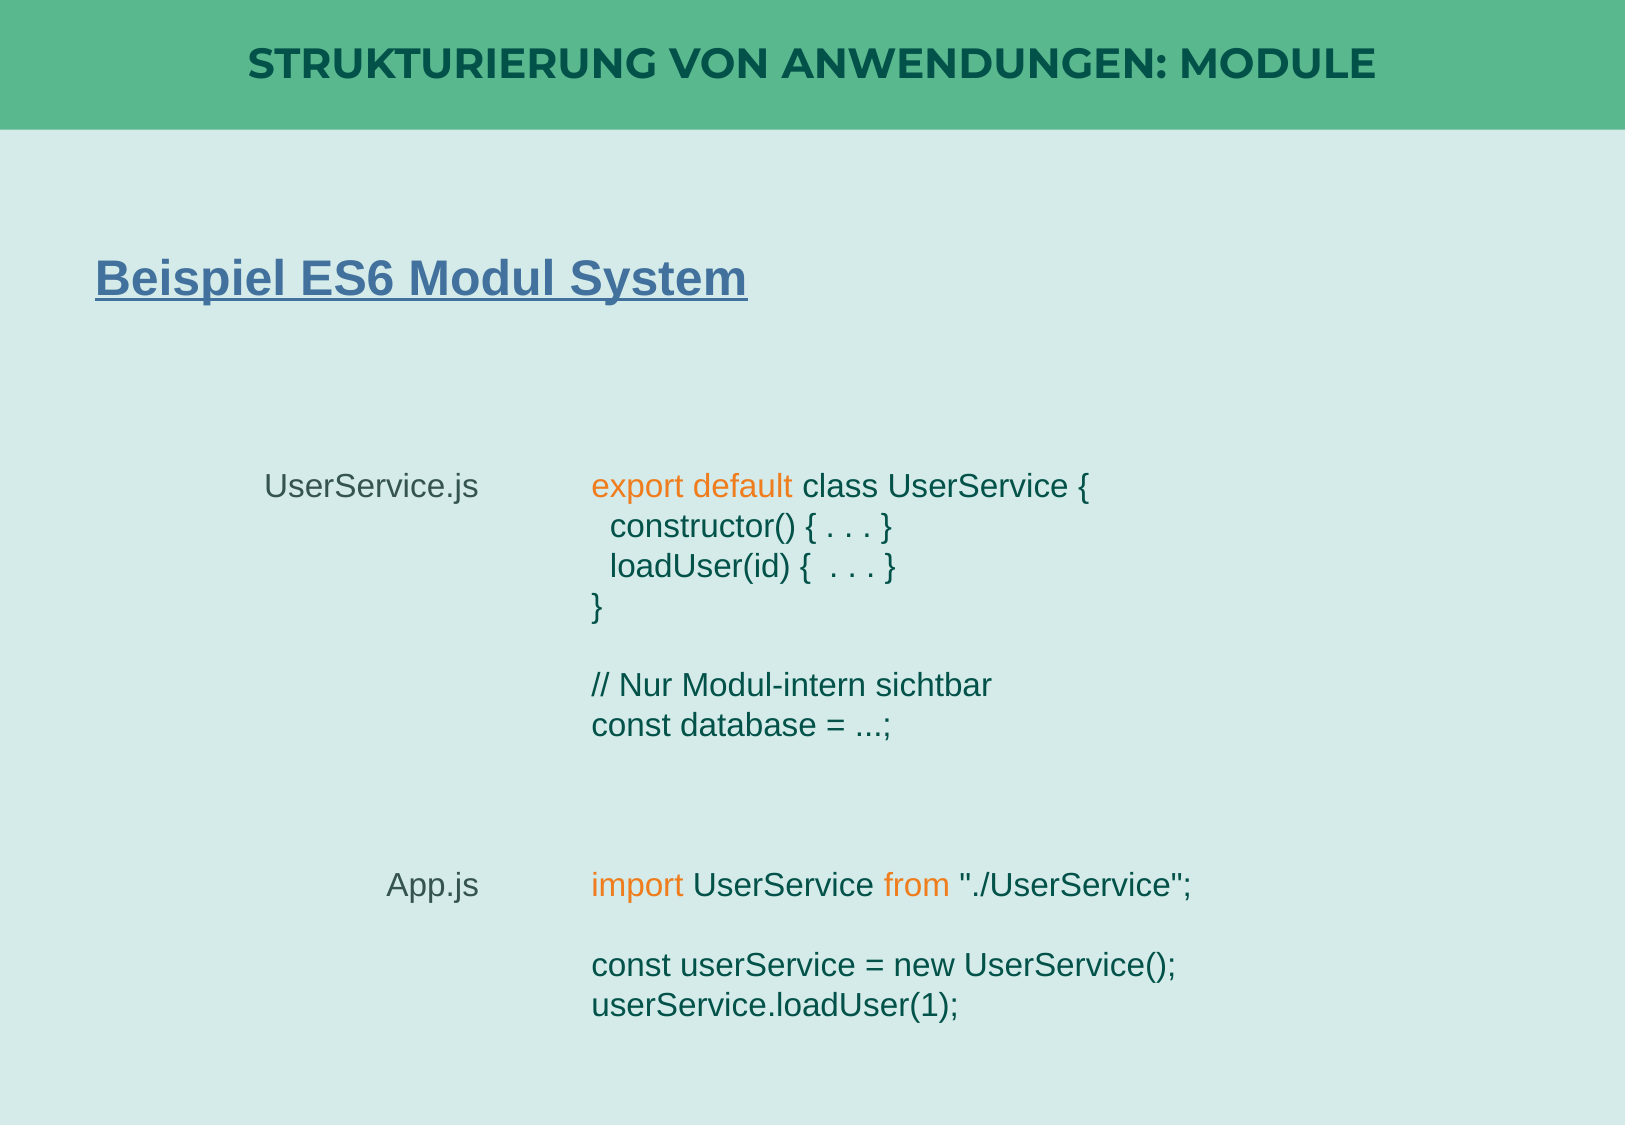

# Strukturierung von Anwendungen: Module
Beispiel ES6 Modul System
UserService.js

App.js
export default class UserService {
  constructor() { . . . }
  loadUser(id) {  . . . }
}

// Nur Modul-intern sichtbar
const database = ...;

import UserService from "./UserService";

const userService = new UserService();
userService.loadUser(1);